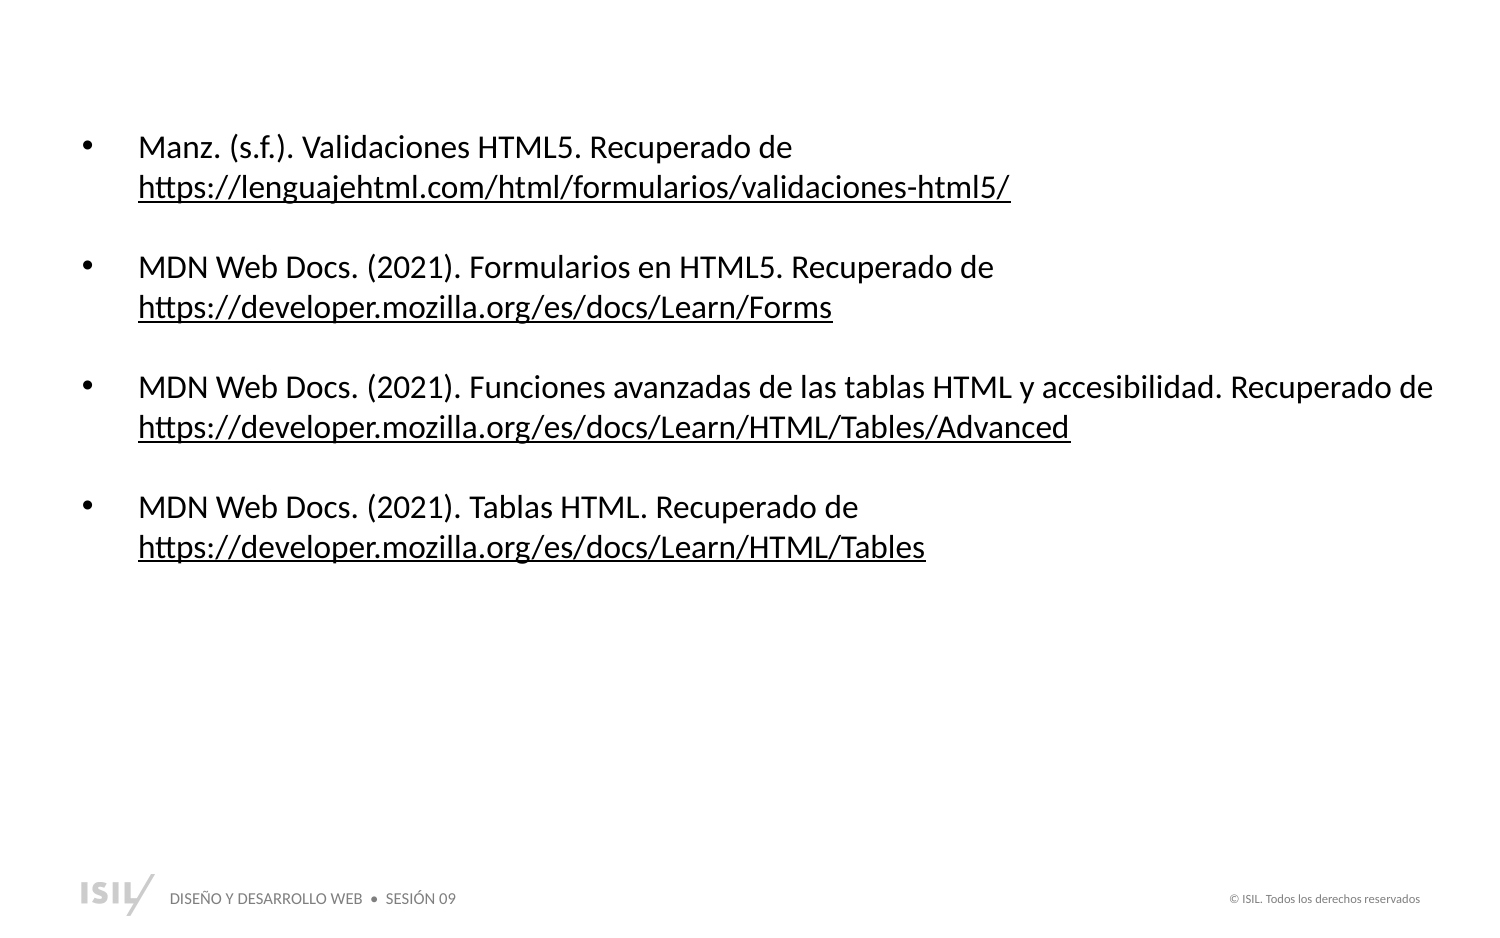

Manz. (s.f.). Validaciones HTML5. Recuperado de https://lenguajehtml.com/html/formularios/validaciones-html5/

MDN Web Docs. (2021). Formularios en HTML5. Recuperado de https://developer.mozilla.org/es/docs/Learn/Forms

MDN Web Docs. (2021). Funciones avanzadas de las tablas HTML y accesibilidad. Recuperado de https://developer.mozilla.org/es/docs/Learn/HTML/Tables/Advanced

MDN Web Docs. (2021). Tablas HTML. Recuperado de https://developer.mozilla.org/es/docs/Learn/HTML/Tables